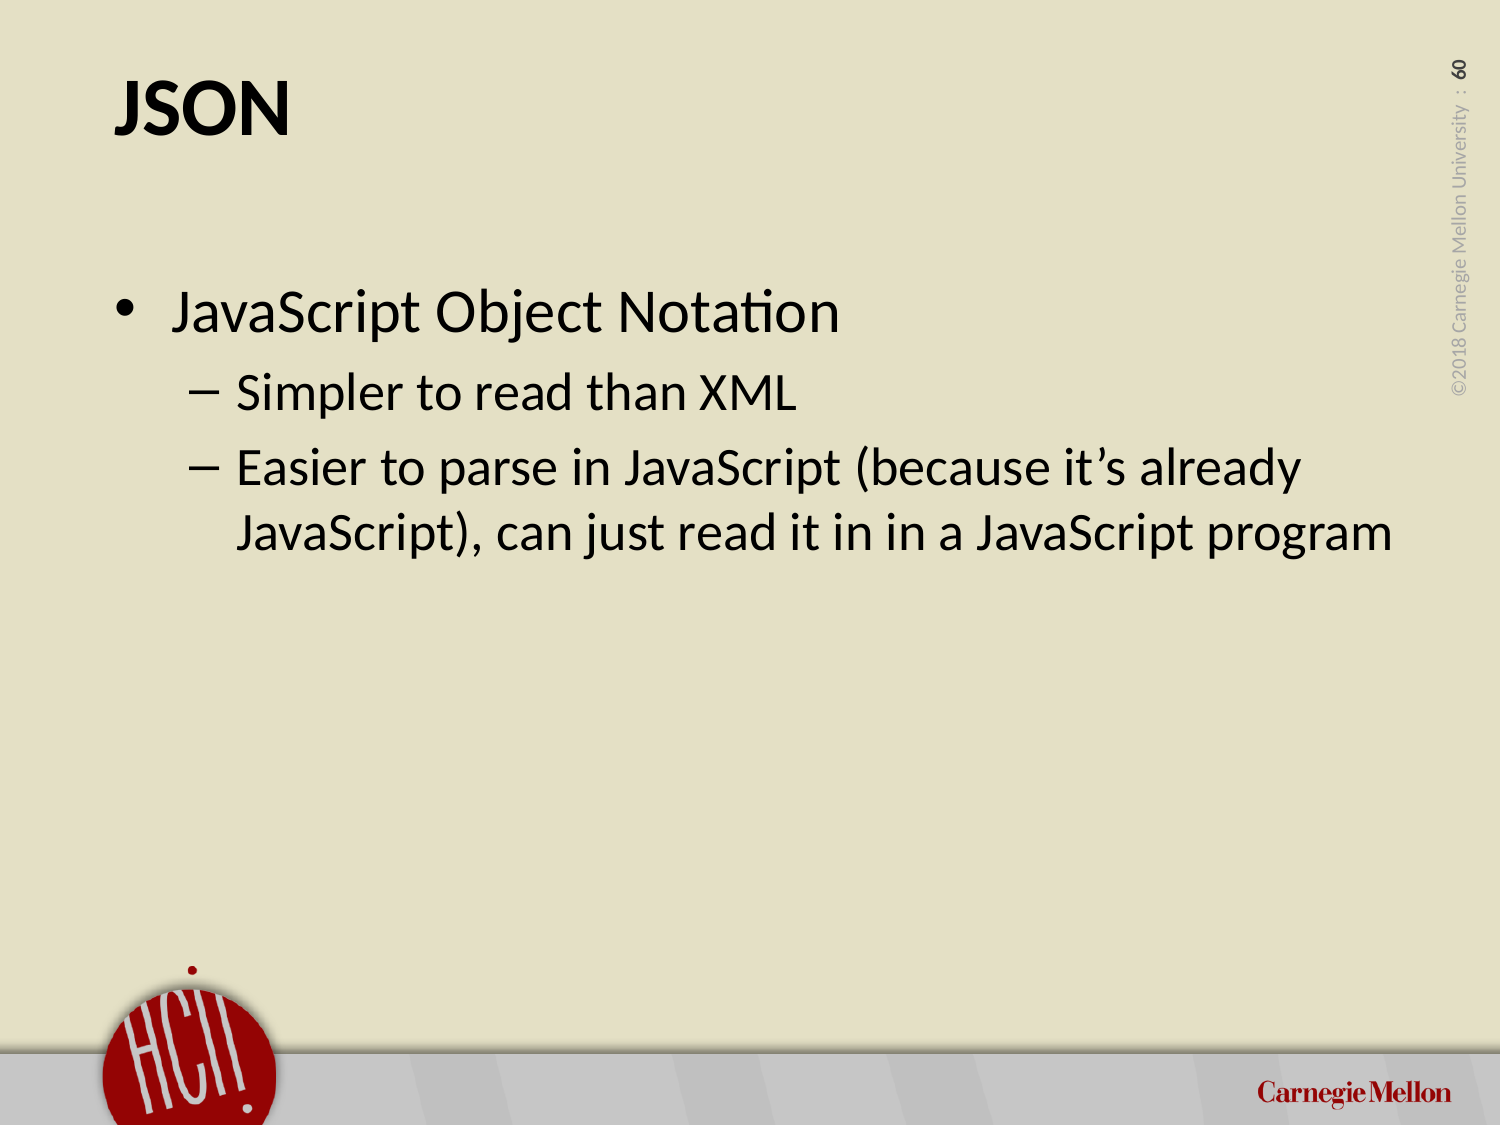

# JSON
JavaScript Object Notation
Simpler to read than XML
Easier to parse in JavaScript (because it’s already JavaScript), can just read it in in a JavaScript program